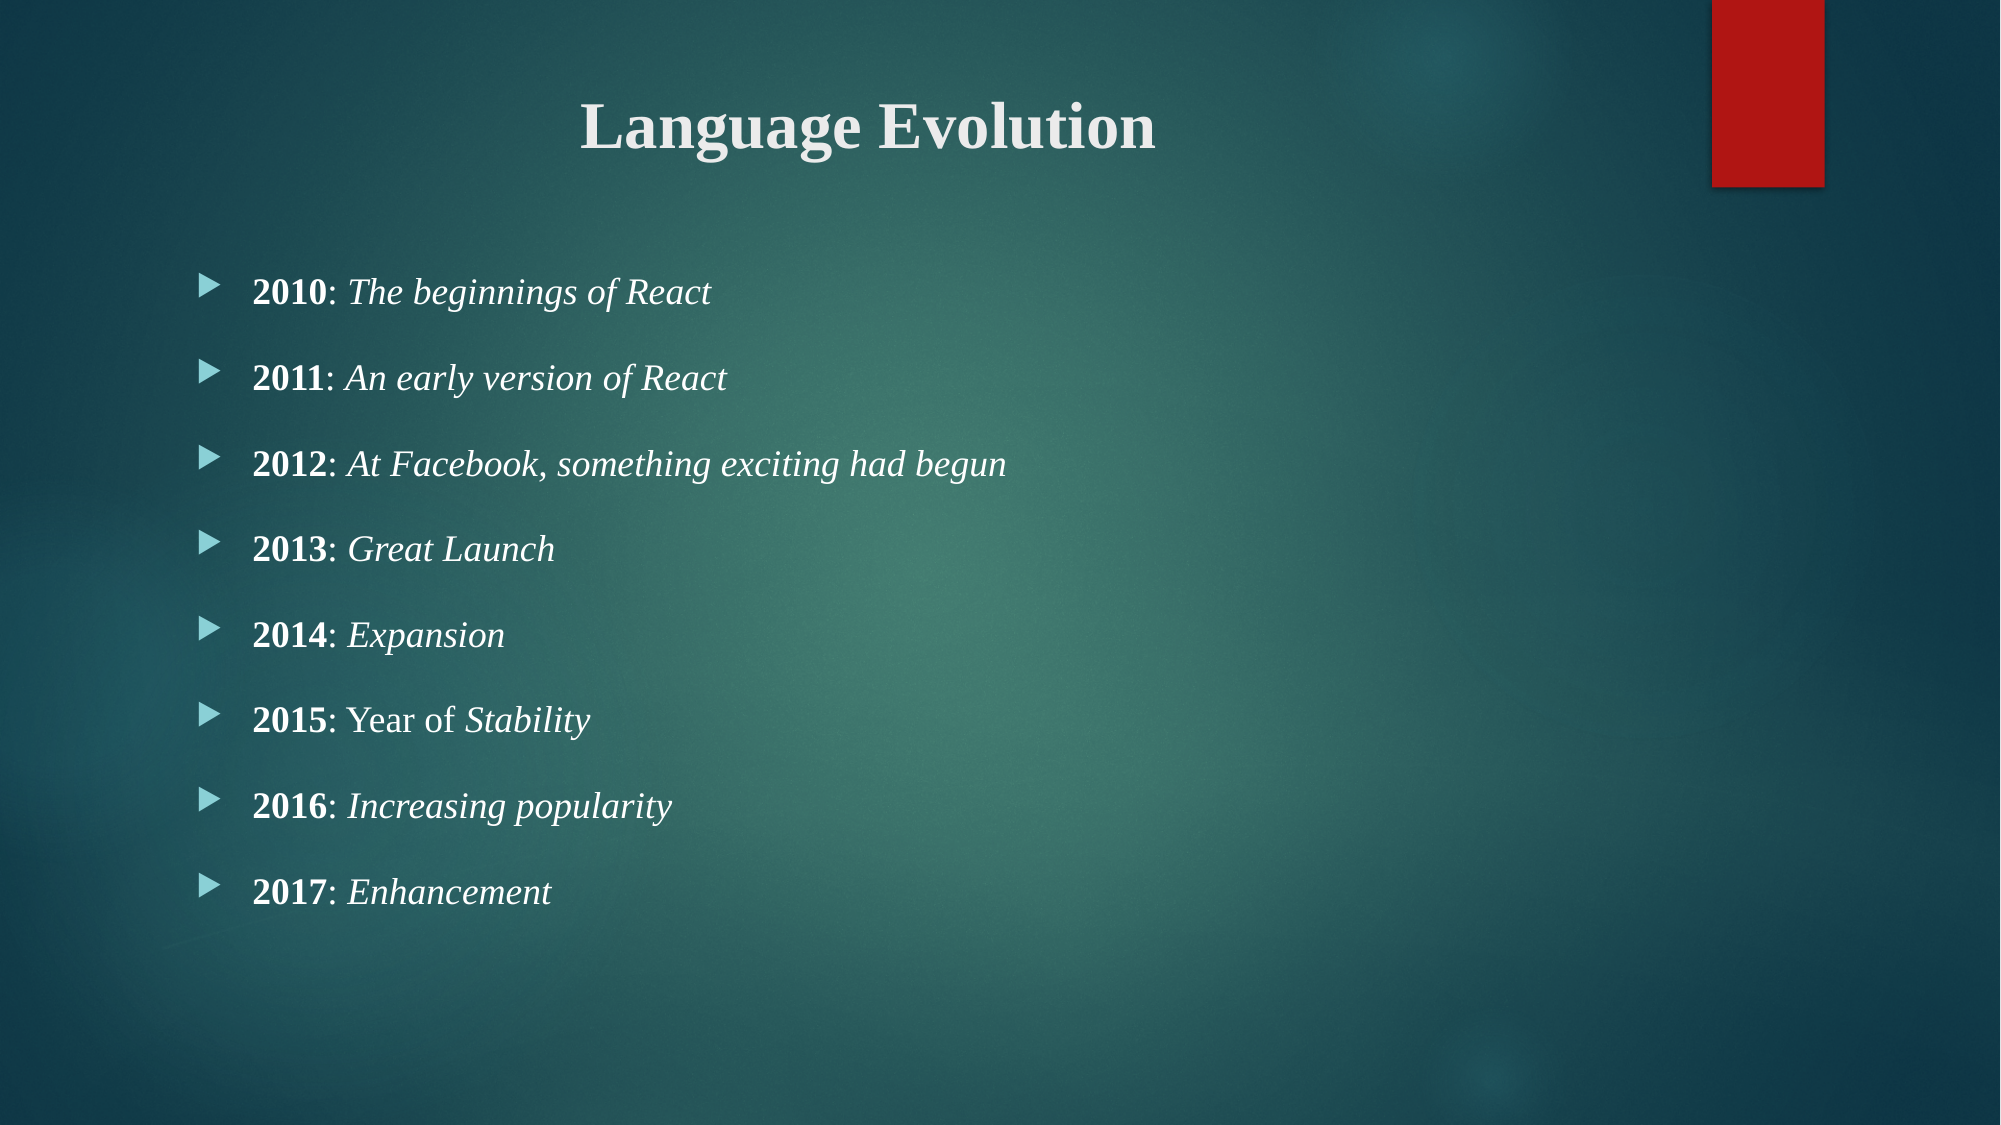

# Language Evolution
2010: The beginnings of React
2011: An early version of React
2012: At Facebook, something exciting had begun
2013: Great Launch
2014: Expansion
2015: Year of Stability
2016: Increasing popularity
2017: Enhancement